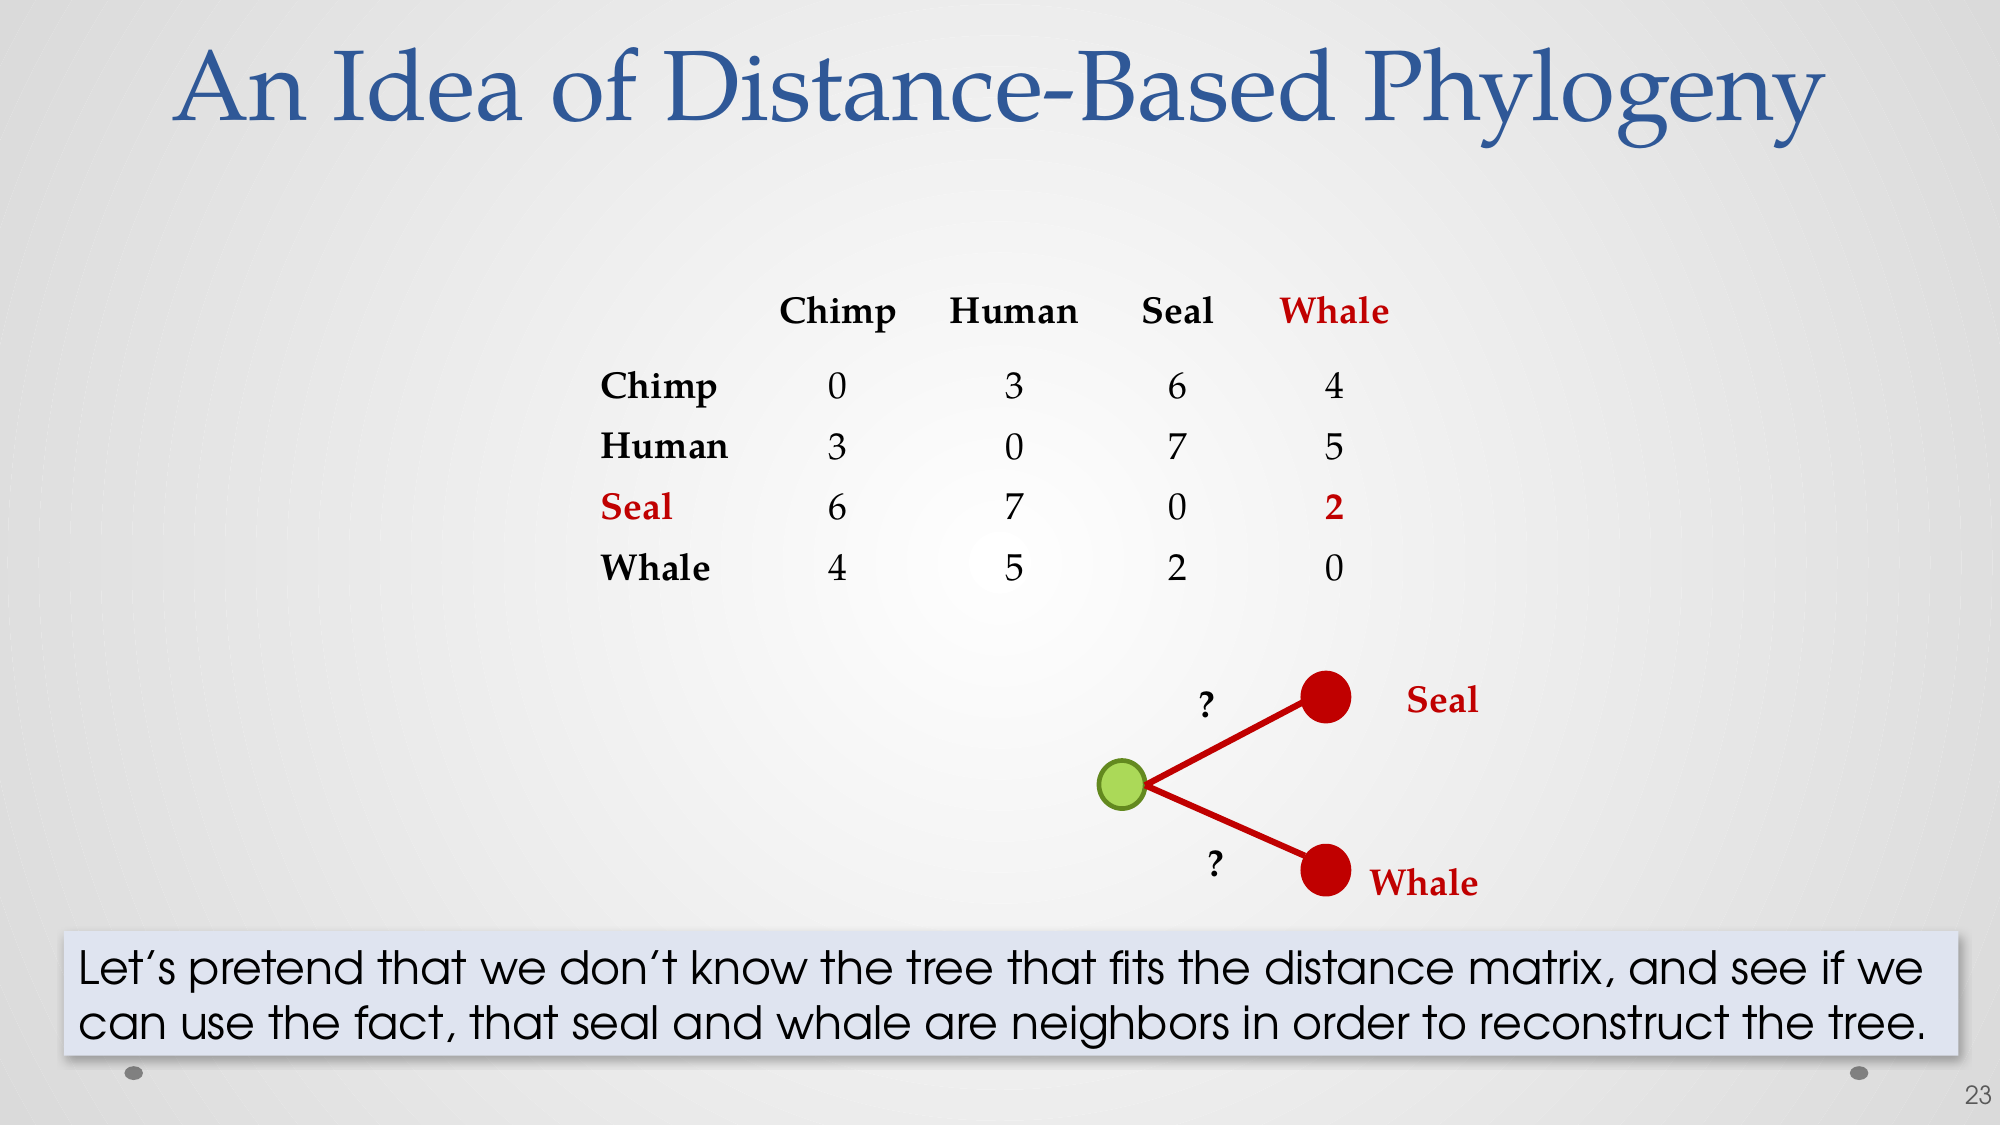

# An Idea of Distance-Based Phylogeny
|  | Chimp | Human | Seal | Whale |
| --- | --- | --- | --- | --- |
| Chimp | 0 | 3 | 6 | 4 |
| Human | 3 | 0 | 7 | 5 |
| Seal | 6 | 7 | 0 | 2 |
| Whale | 4 | 5 | 2 | 0 |
Seal

?

?

Whale
Let’s pretend that we don’t know the tree that fits the distance matrix, and see if we can use the fact, that seal and whale are neighbors in order to reconstruct the tree.
23